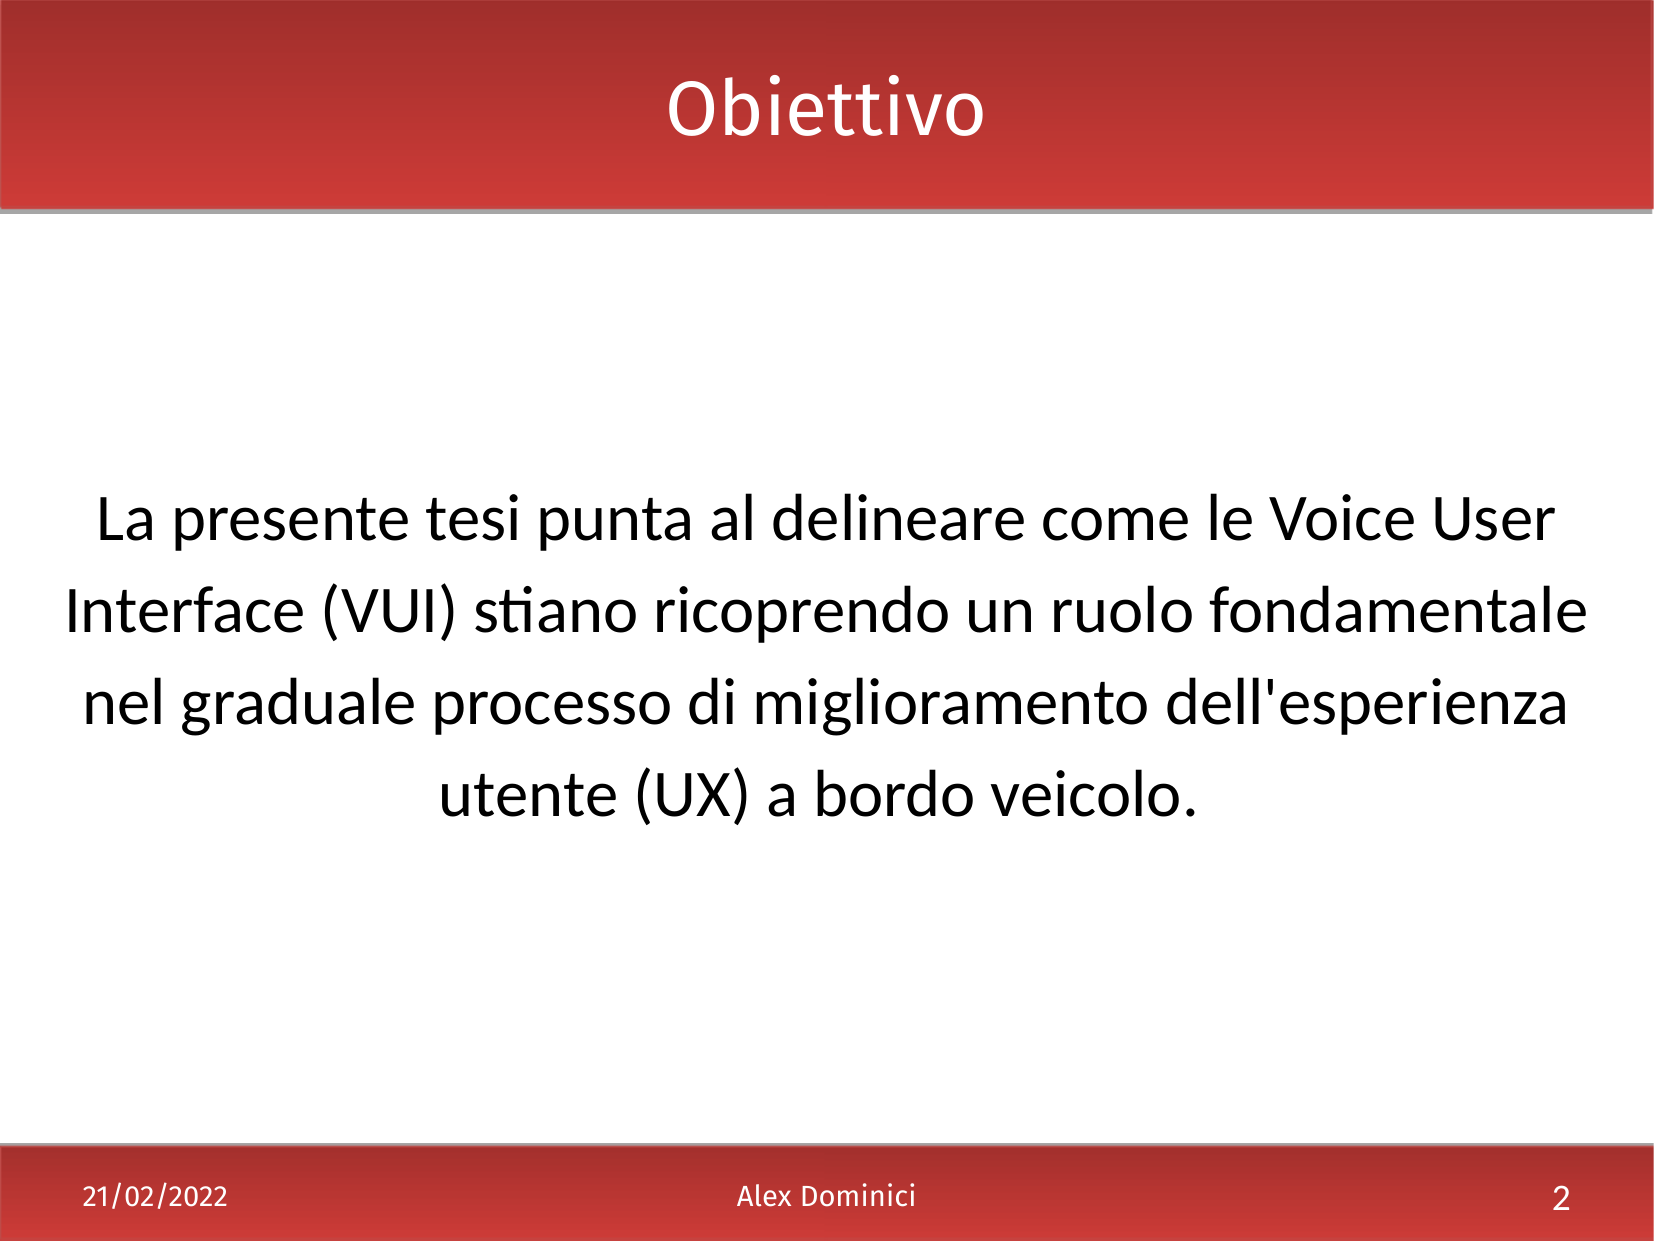

La presente tesi punta al delineare come le Voice User Interface (VUI) stiano ricoprendo un ruolo fondamentale nel graduale processo di miglioramento dell'esperienza utente (UX) a bordo veicolo.
Obiettivo
21/02/2022
Alex Dominici
2